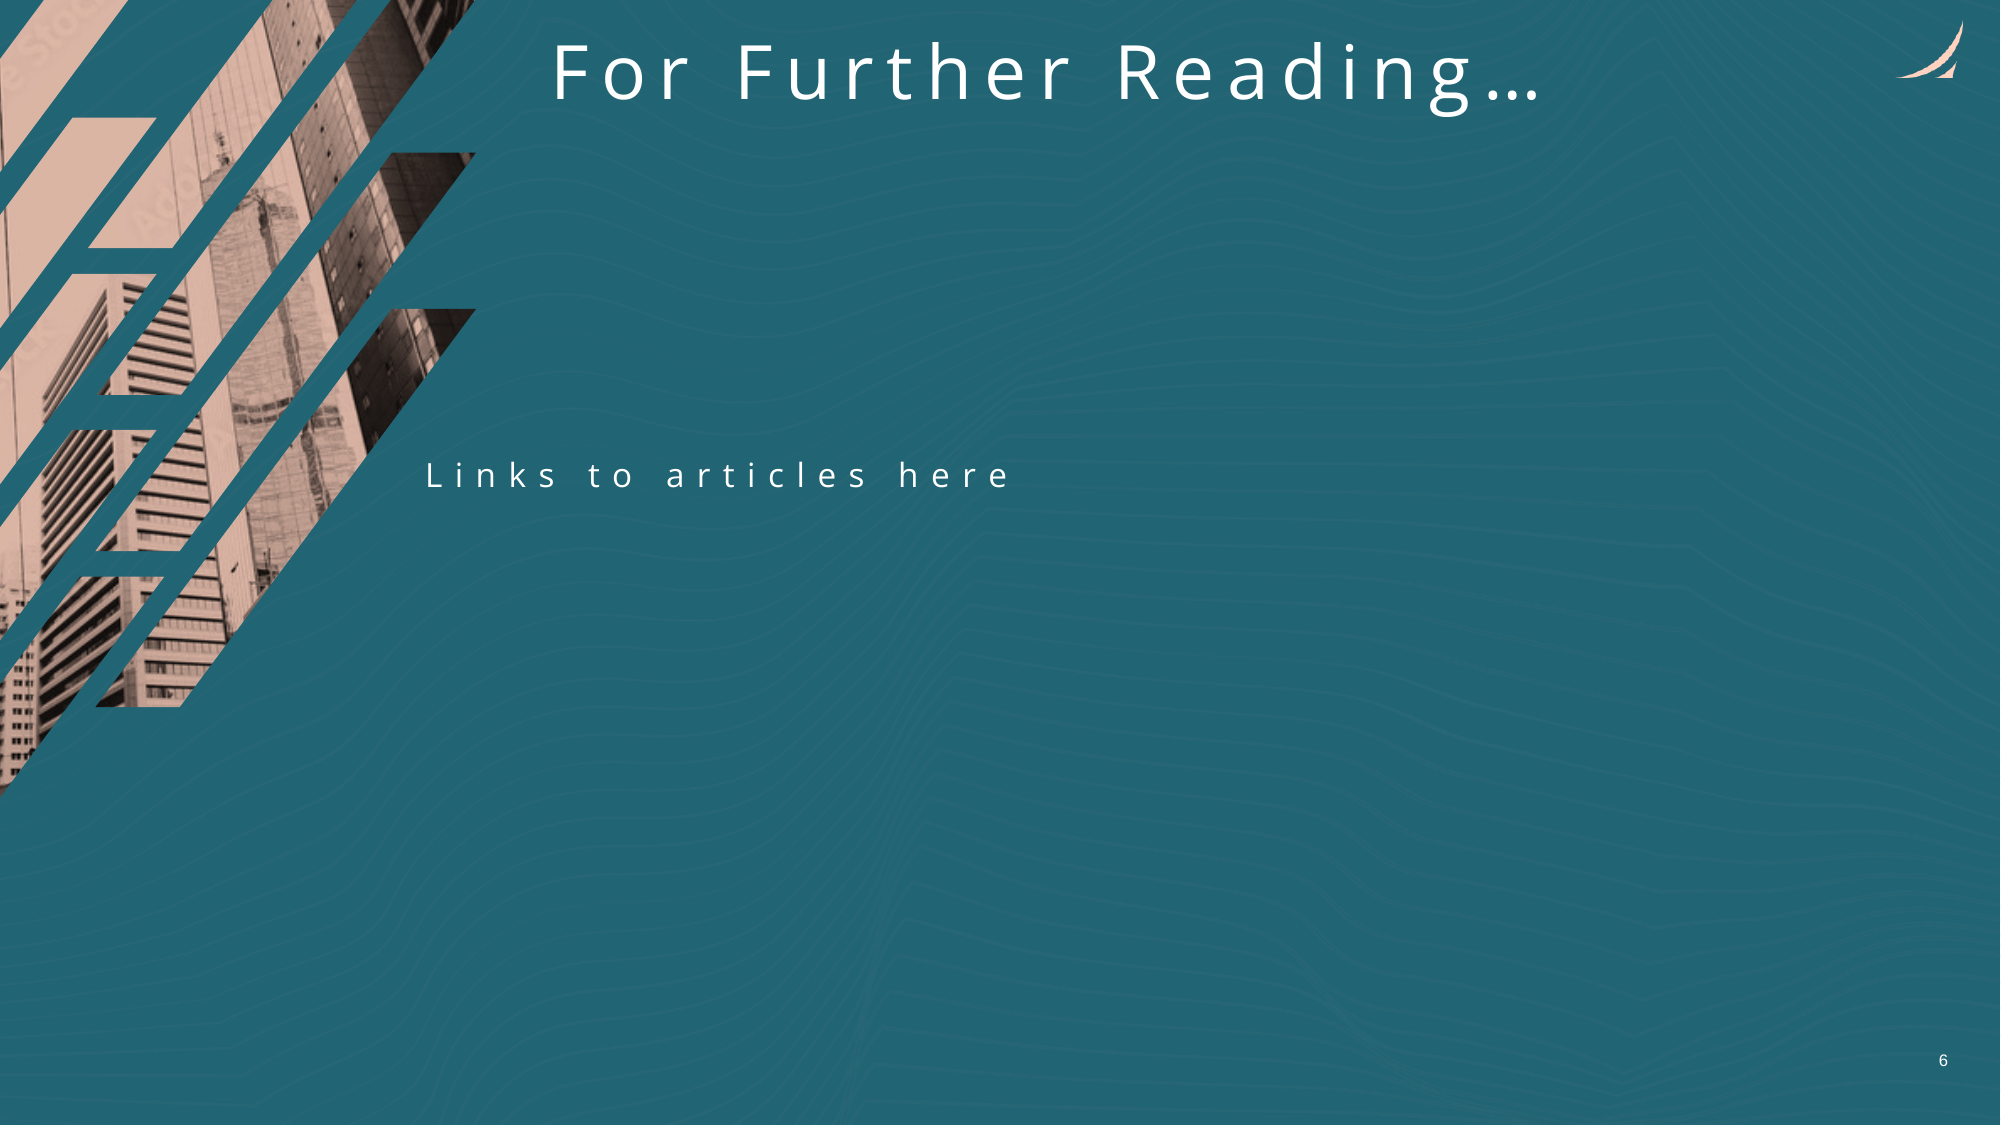

For Further Reading…
# Links to articles here
6